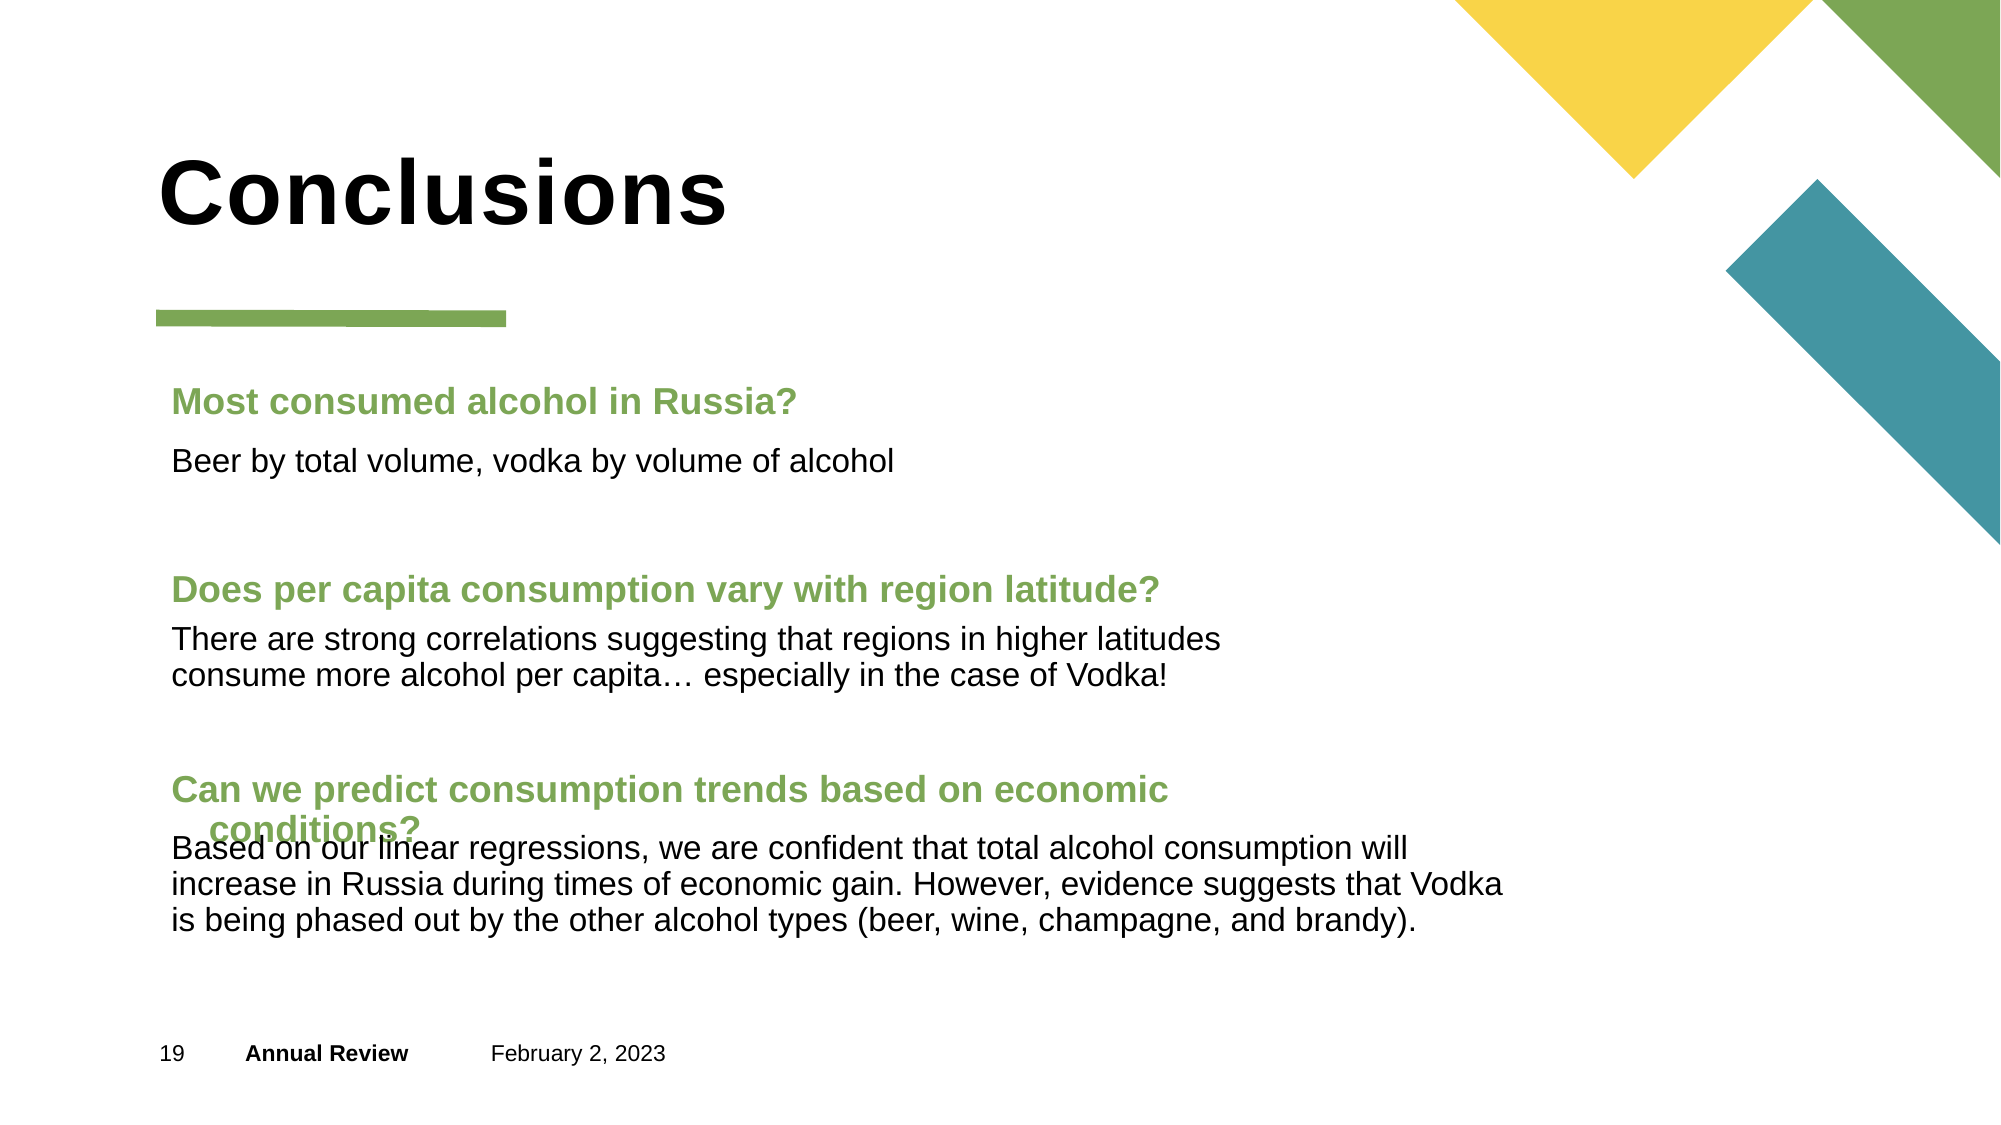

# Conclusions
Most consumed alcohol in Russia?
Beer by total volume, vodka by volume of alcohol
Does per capita consumption vary with region latitude?
There are strong correlations suggesting that regions in higher latitudes consume more alcohol per capita… especially in the case of Vodka!
Can we predict consumption trends based on economic conditions?
Based on our linear regressions, we are confident that total alcohol consumption will increase in Russia during times of economic gain. However, evidence suggests that Vodka is being phased out by the other alcohol types (beer, wine, champagne, and brandy).
19
Annual Review
February 2, 2023